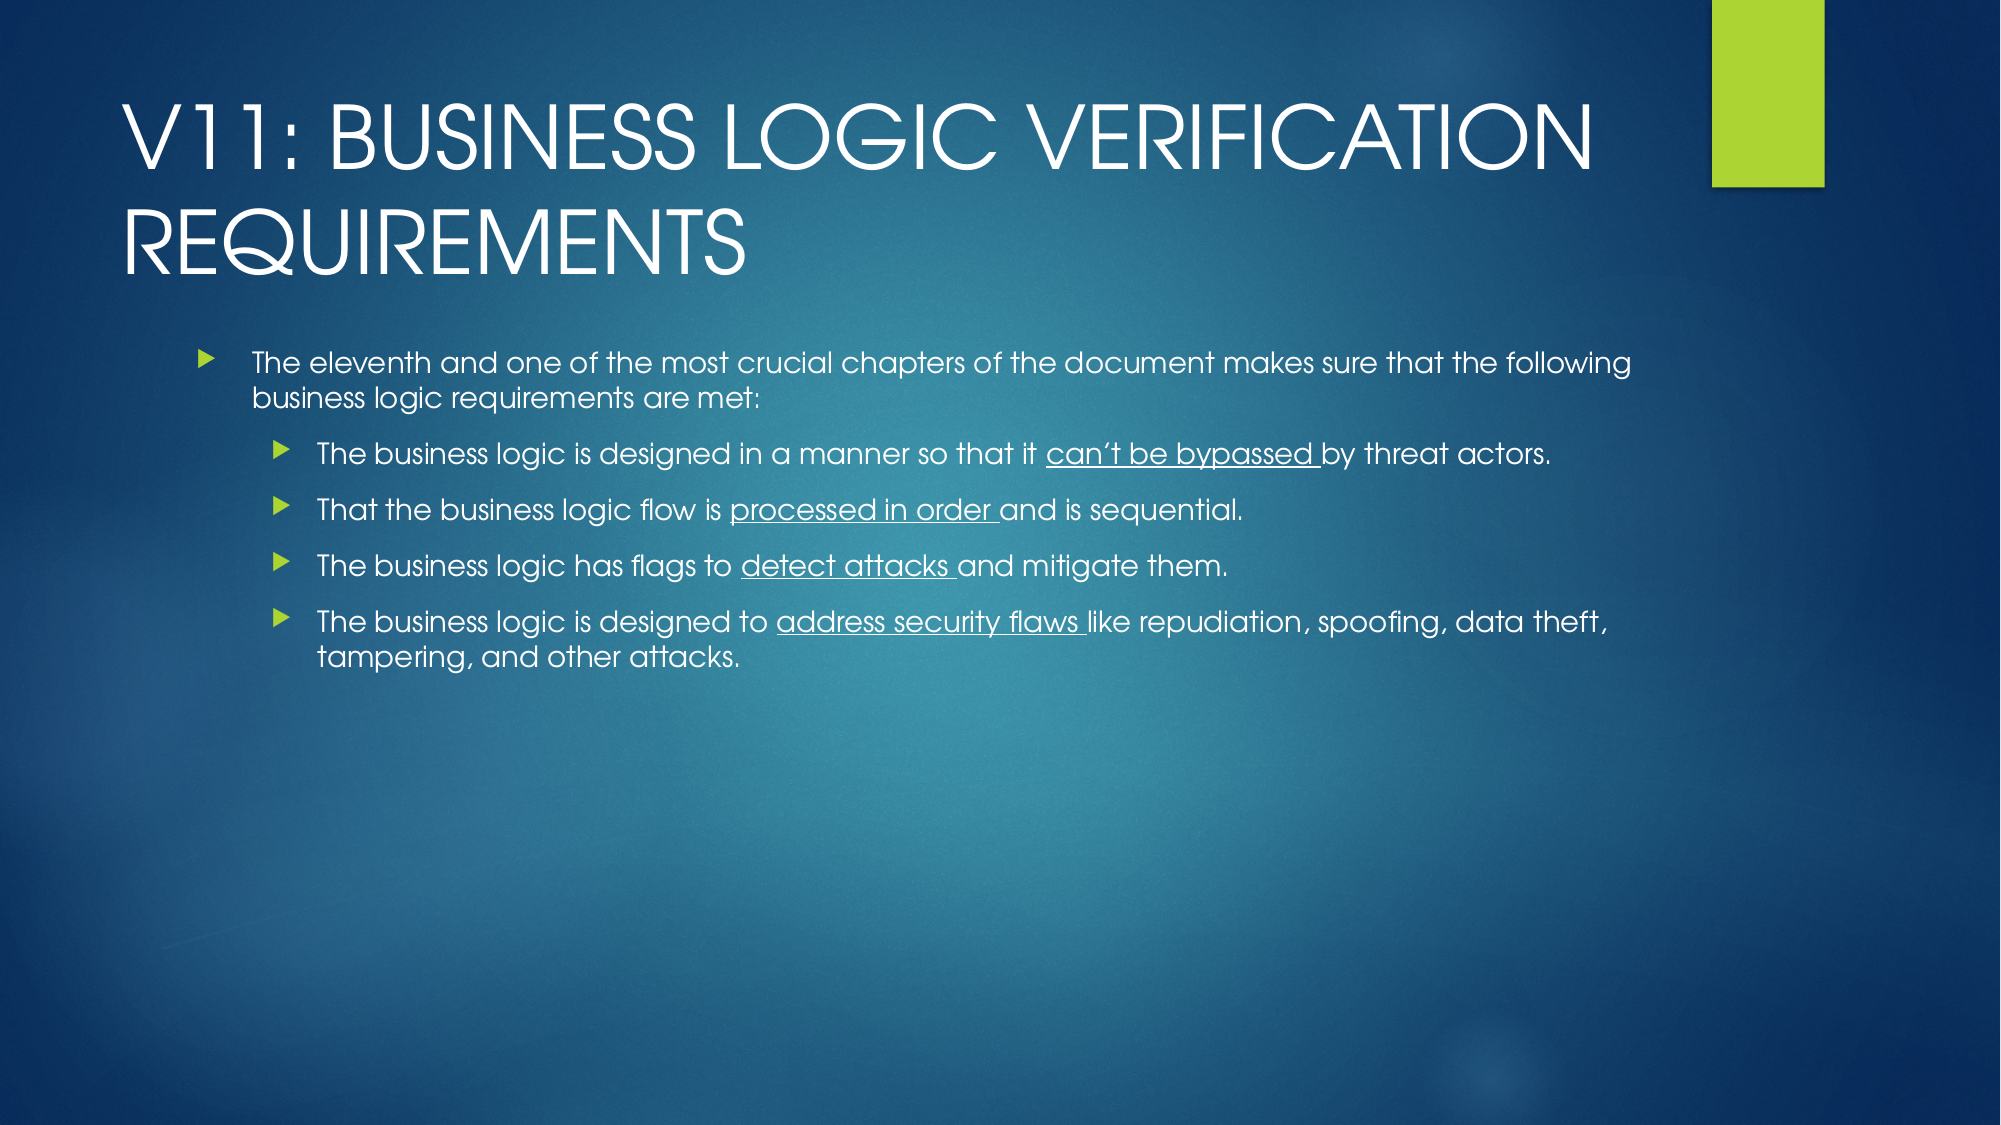

# V11: BUSINESS LOGIC VERIFICATION REQUIREMENTS
The eleventh and one of the most crucial chapters of the document makes sure that the following business logic requirements are met:
The business logic is designed in a manner so that it can’t be bypassed by threat actors.
That the business logic flow is processed in order and is sequential.
The business logic has flags to detect attacks and mitigate them.
The business logic is designed to address security flaws like repudiation, spoofing, data theft, tampering, and other attacks.